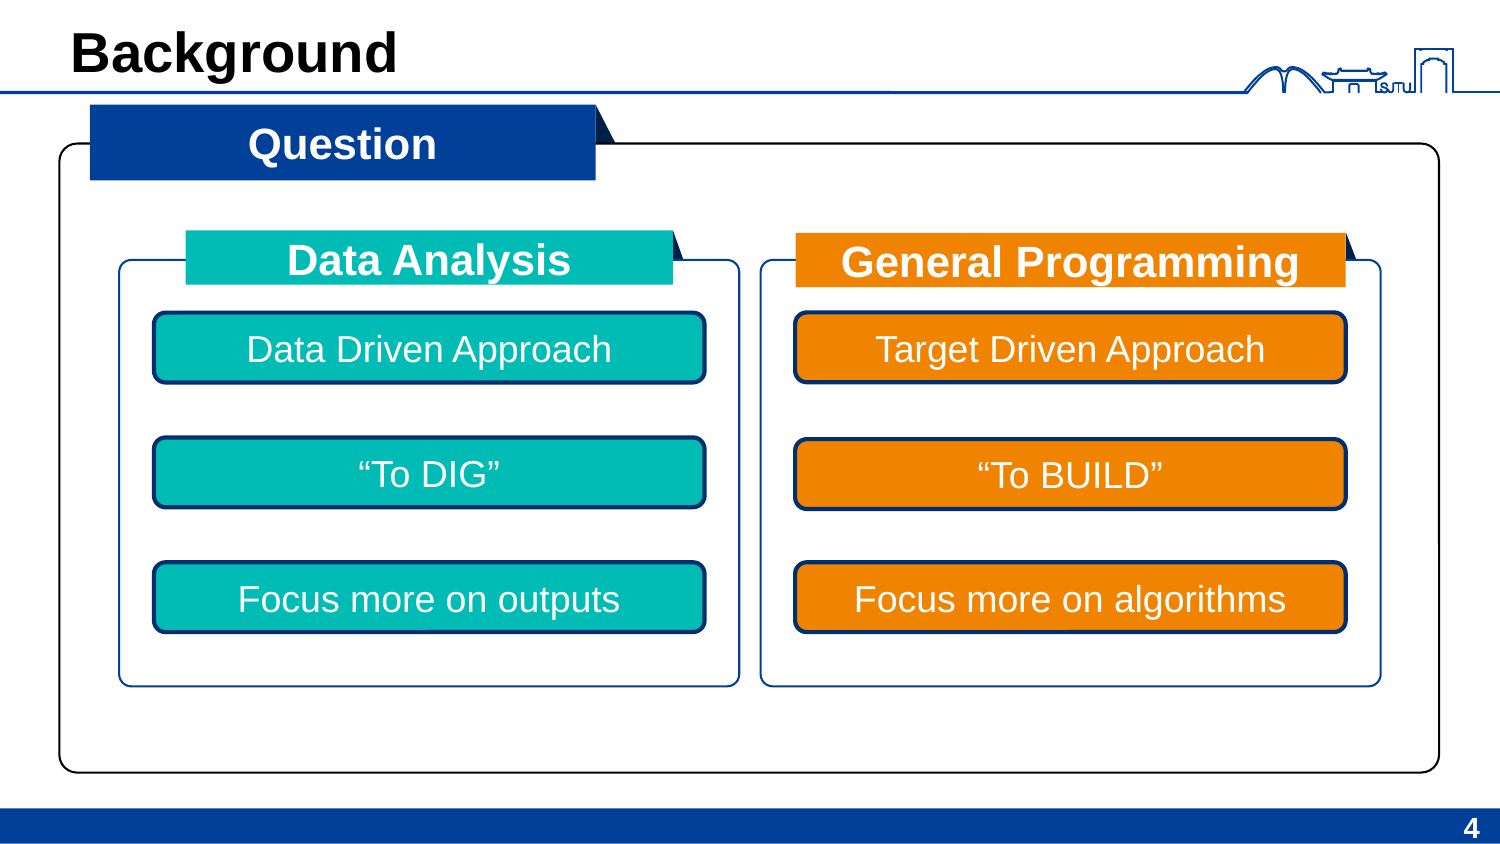

# Background
Question

Data Analysis

General Programming

Target Driven Approach
Data Driven Approach
“To DIG”
“To BUILD”
Focus more on outputs
Focus more on algorithms
4